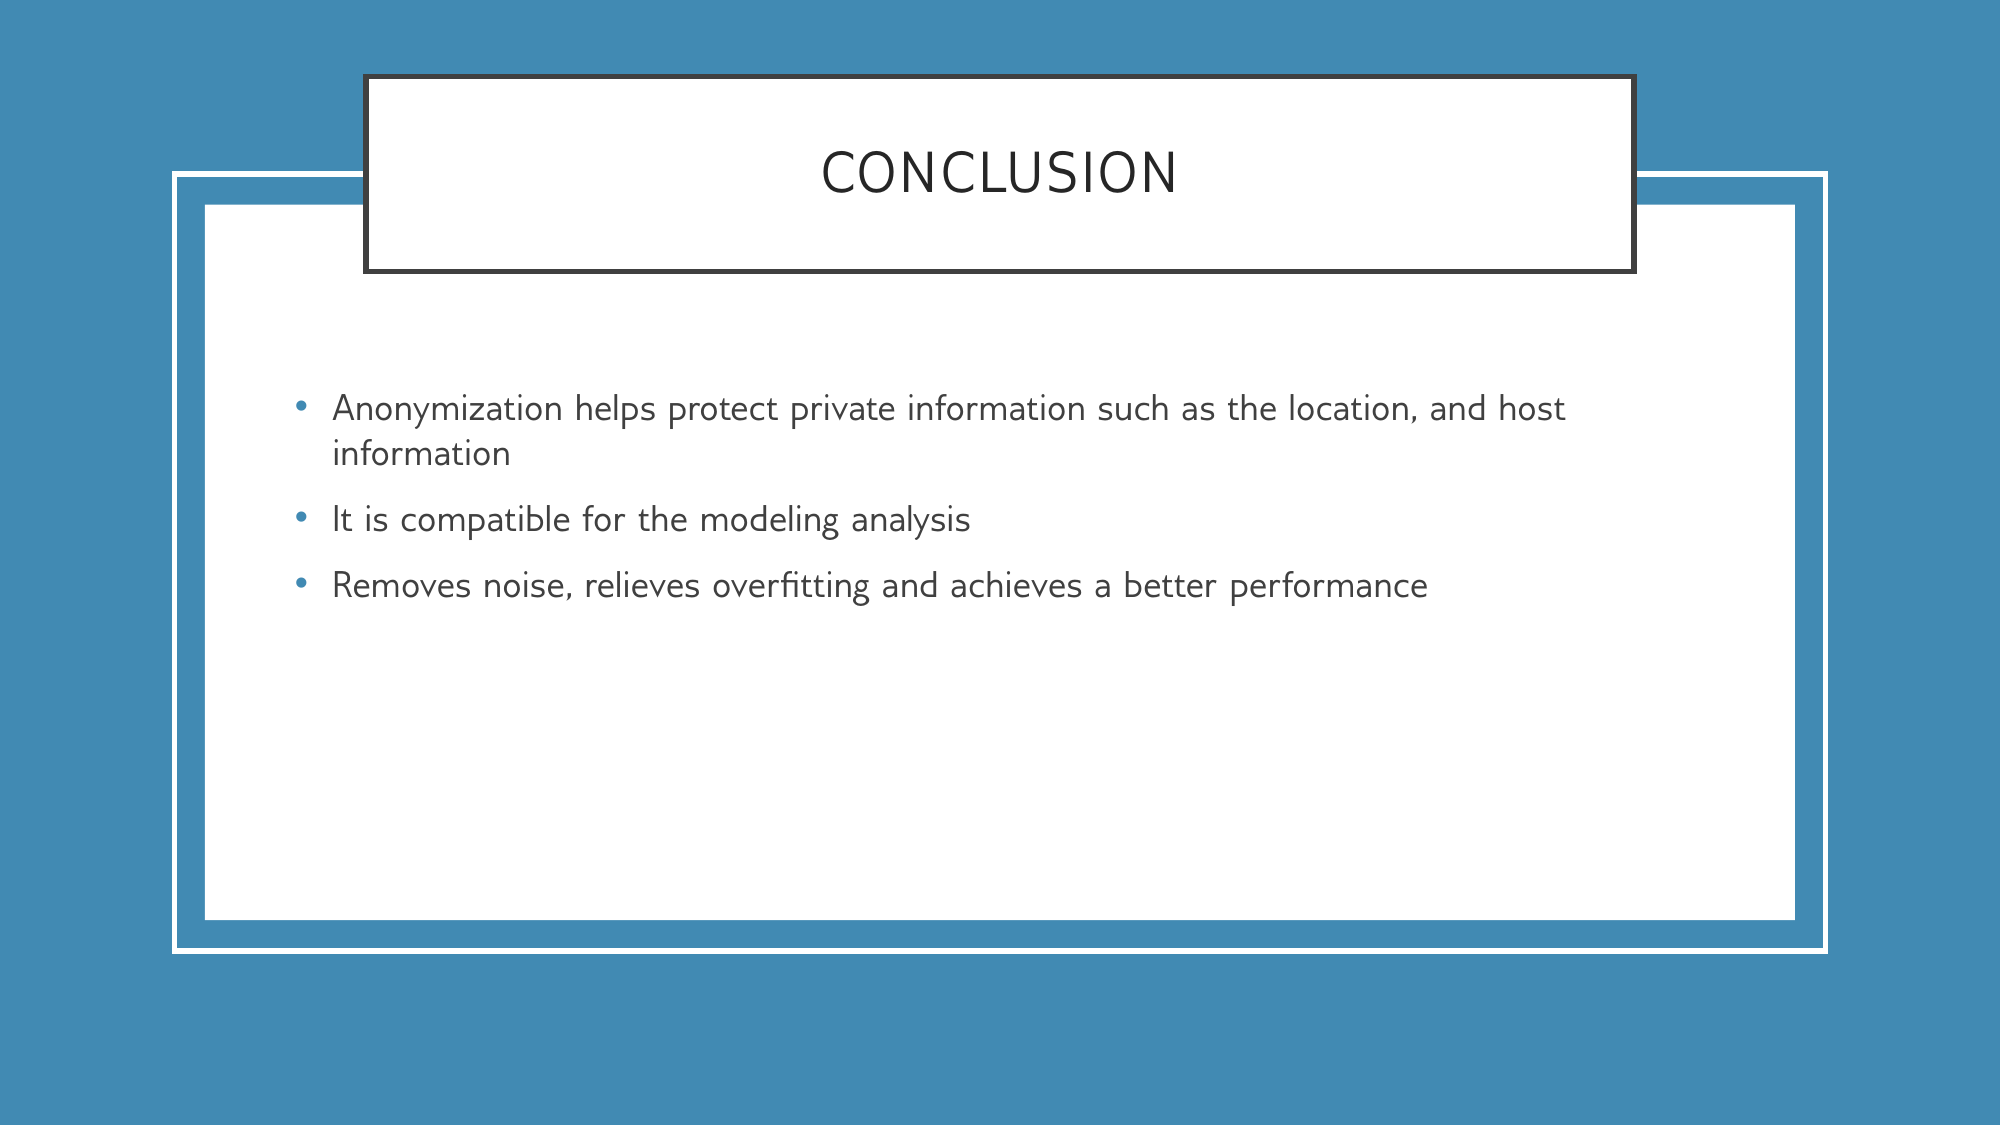

# Conclusion

Anonymization helps protect private information such as the location, and host information
It is compatible for the modeling analysis
Removes noise, relieves overfitting and achieves a better performance